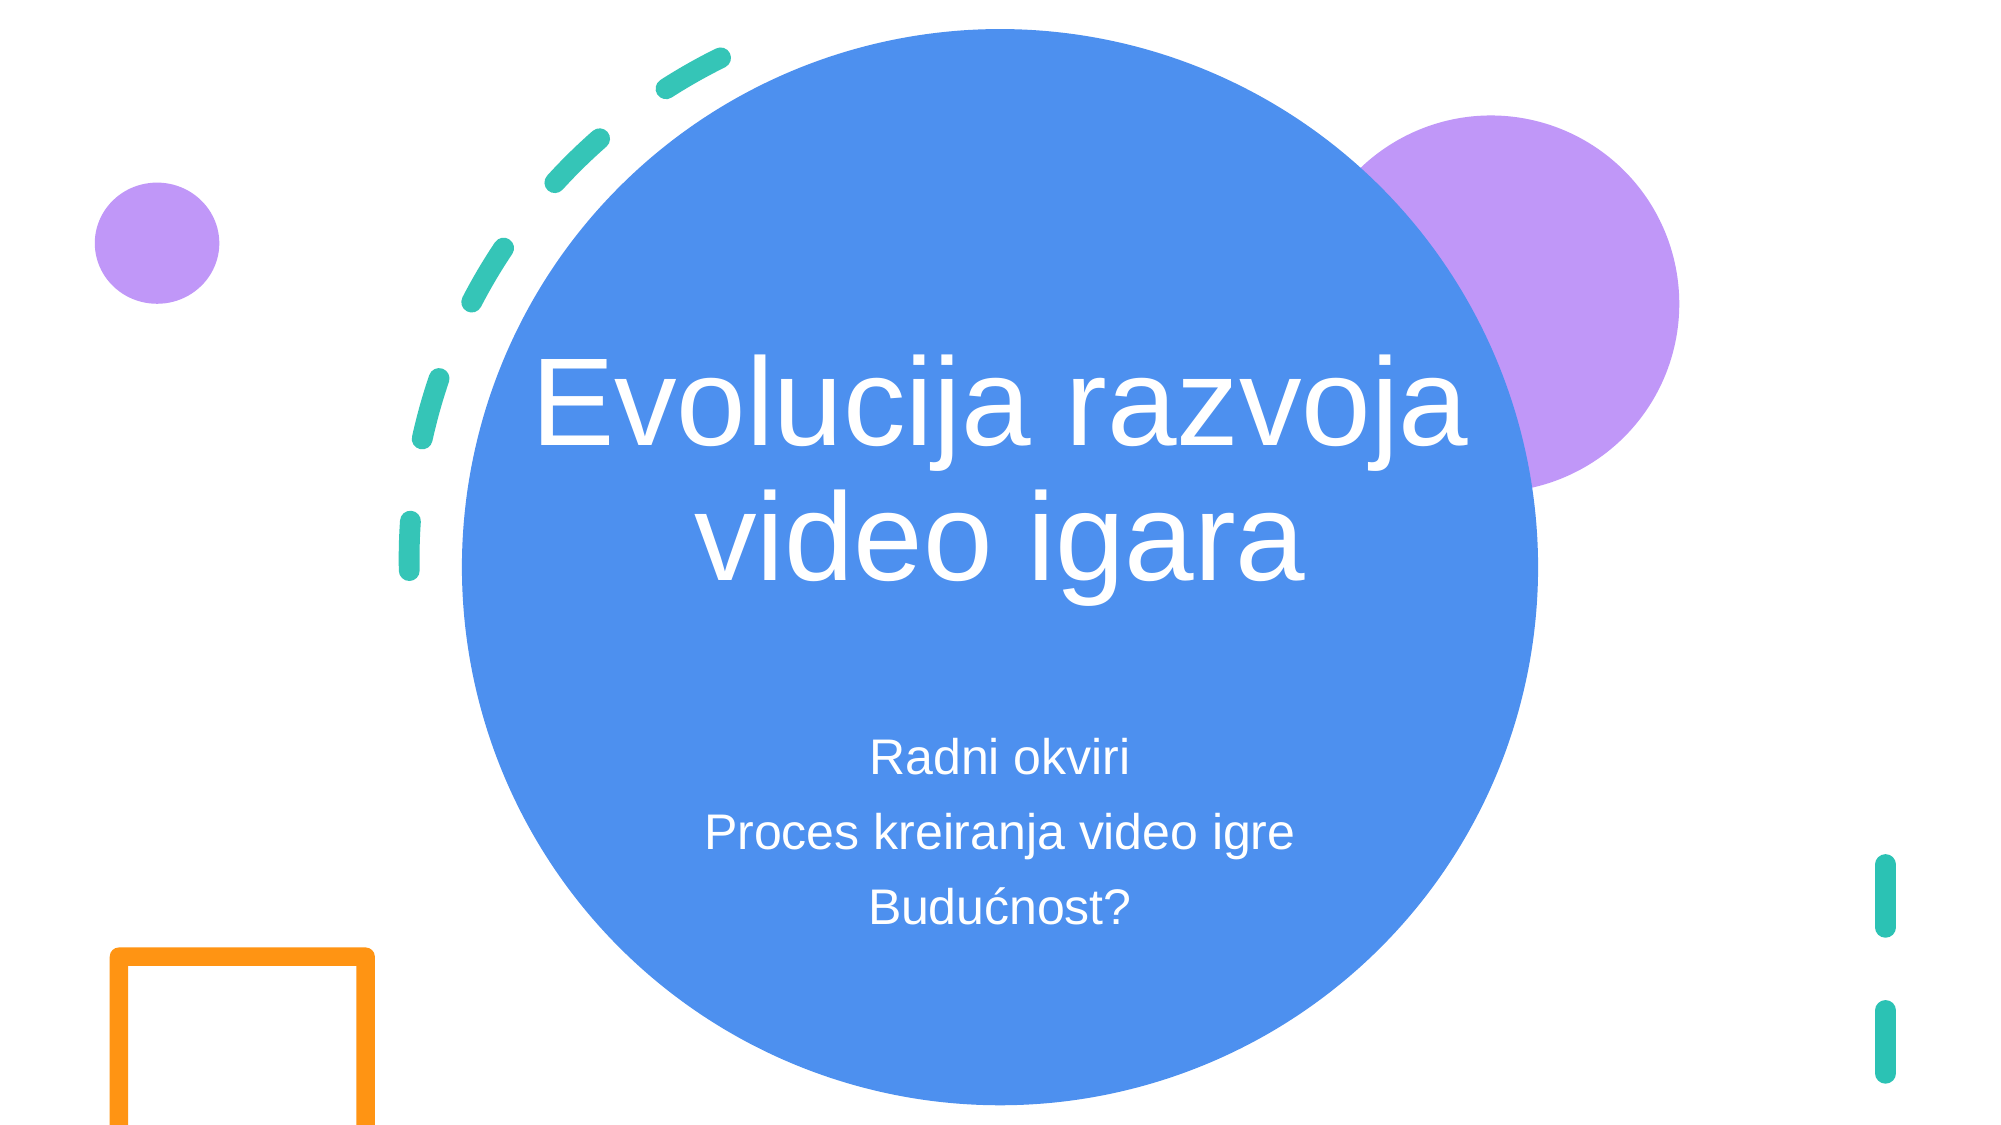

# Evolucija razvoja video igara
Radni okviri
Proces kreiranja video igre
Budućnost?